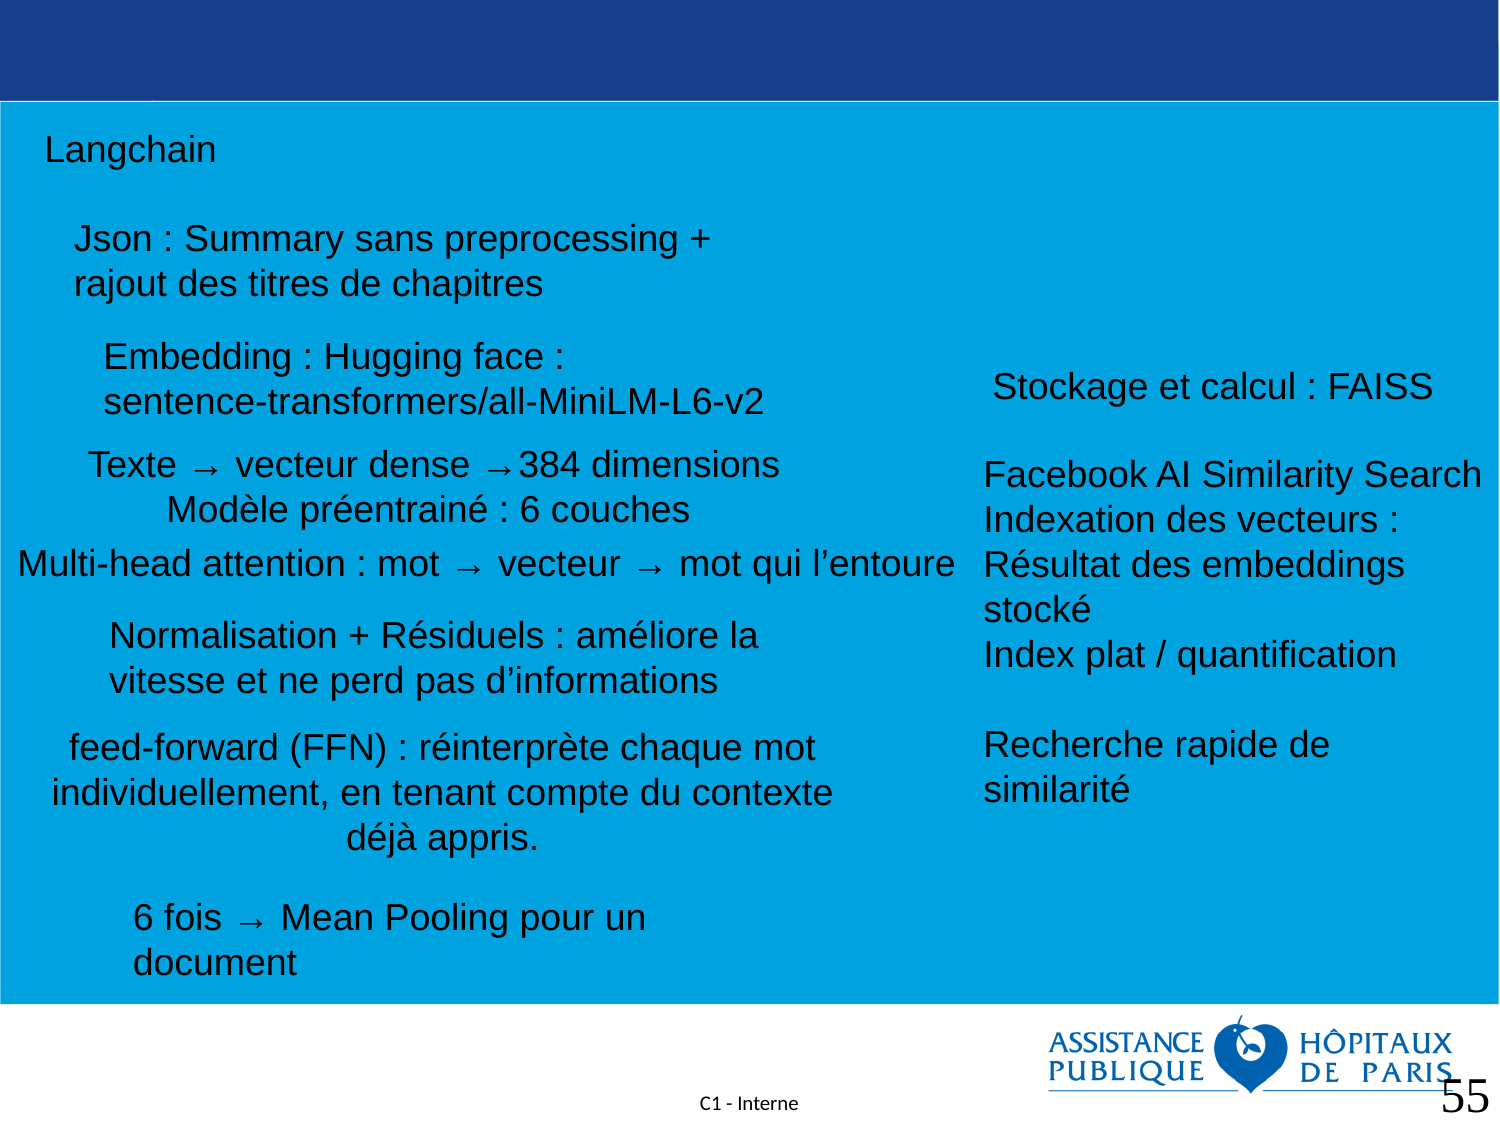

55
Langchain
Json : Summary sans preprocessing + rajout des titres de chapitres
Embedding : Hugging face :
sentence-transformers/all-MiniLM-L6-v2
Stockage et calcul : FAISS
Texte → vecteur dense →384 dimensions
Modèle préentrainé : 6 couches
Facebook AI Similarity Search
Indexation des vecteurs :
Résultat des embeddings stocké
Index plat / quantification

Recherche rapide de similarité
Multi-head attention : mot → vecteur → mot qui l’entoure
Normalisation + Résiduels : améliore la vitesse et ne perd pas d’informations
feed-forward (FFN) : réinterprète chaque mot individuellement, en tenant compte du contexte déjà appris.
6 fois → Mean Pooling pour un document
55